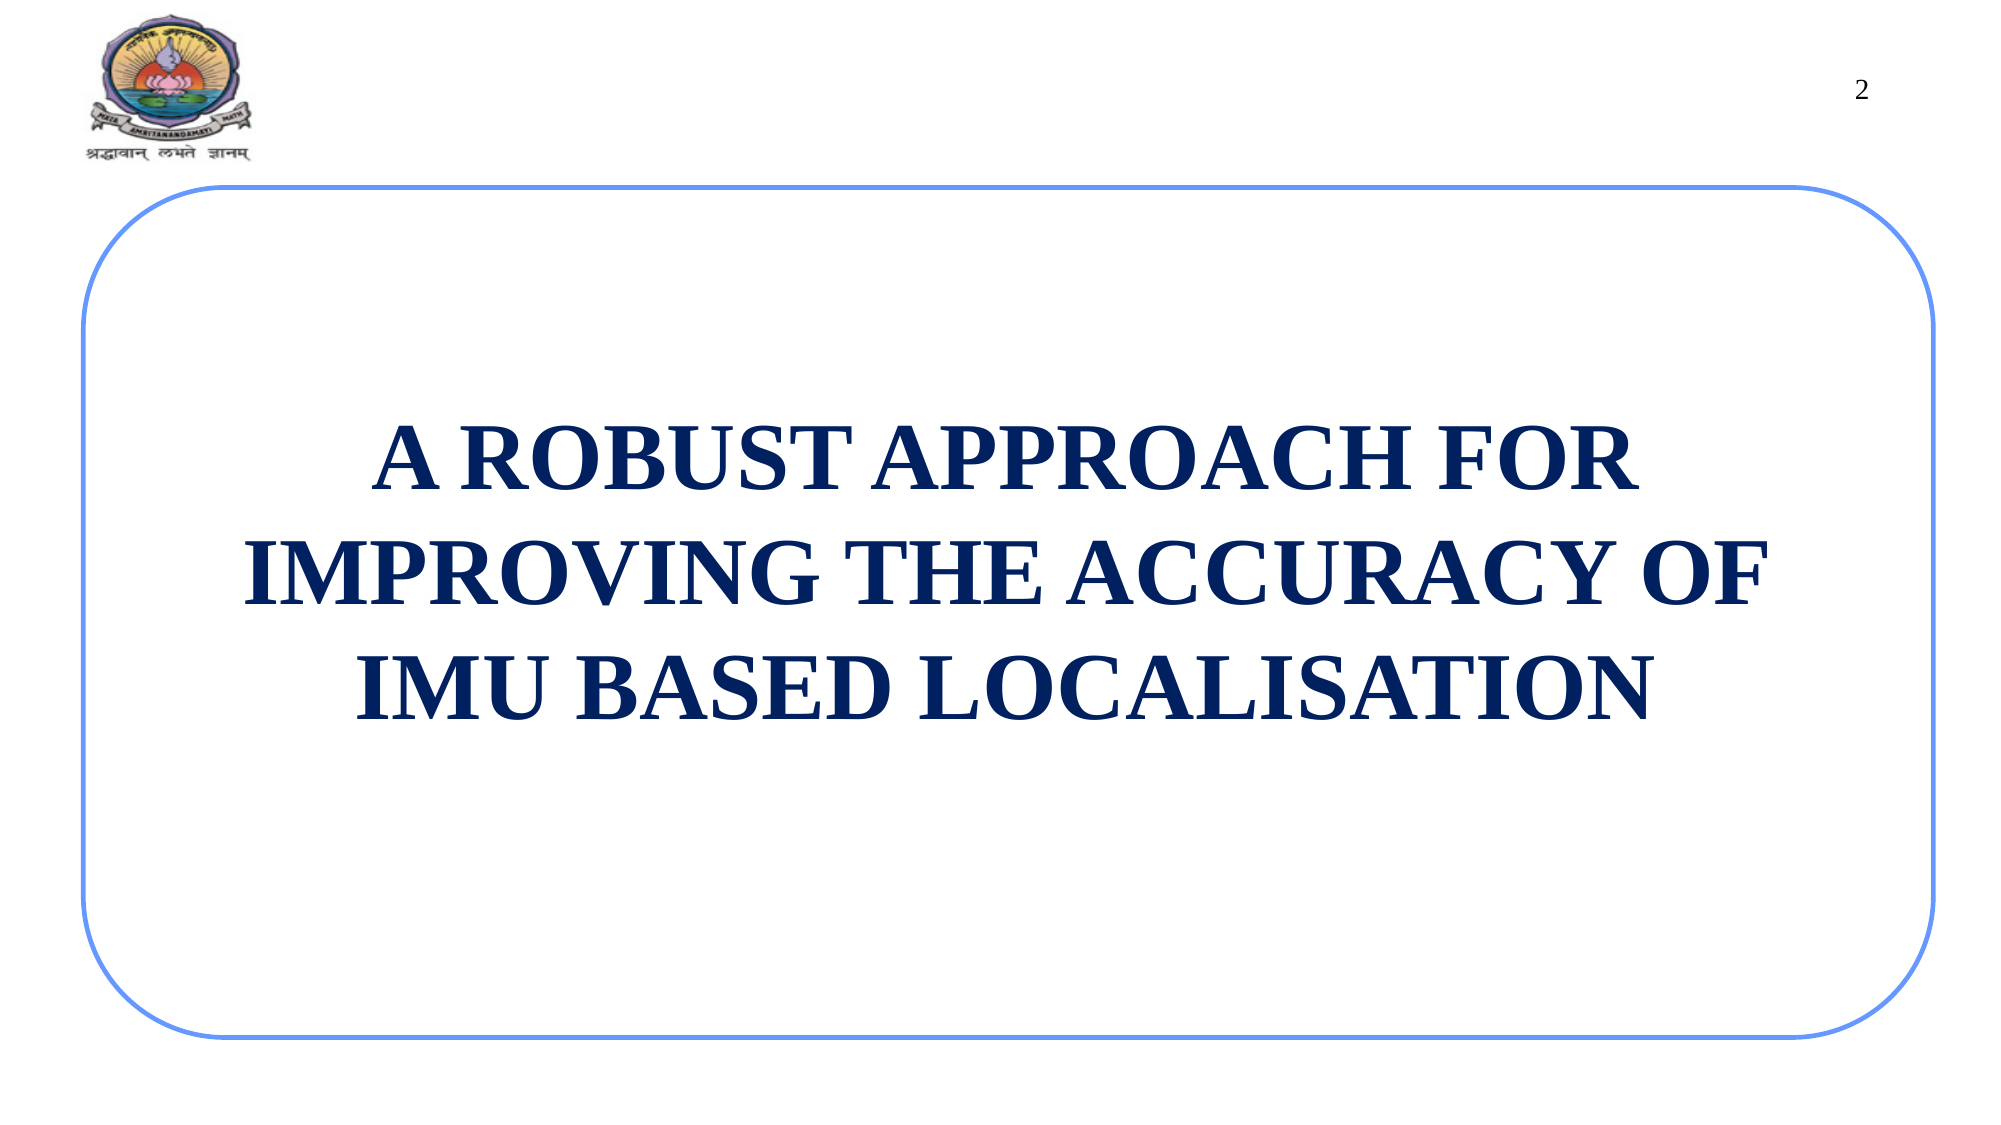

2
A ROBUST APPROACH FOR IMPROVING THE ACCURACY OF IMU BASED LOCALISATION